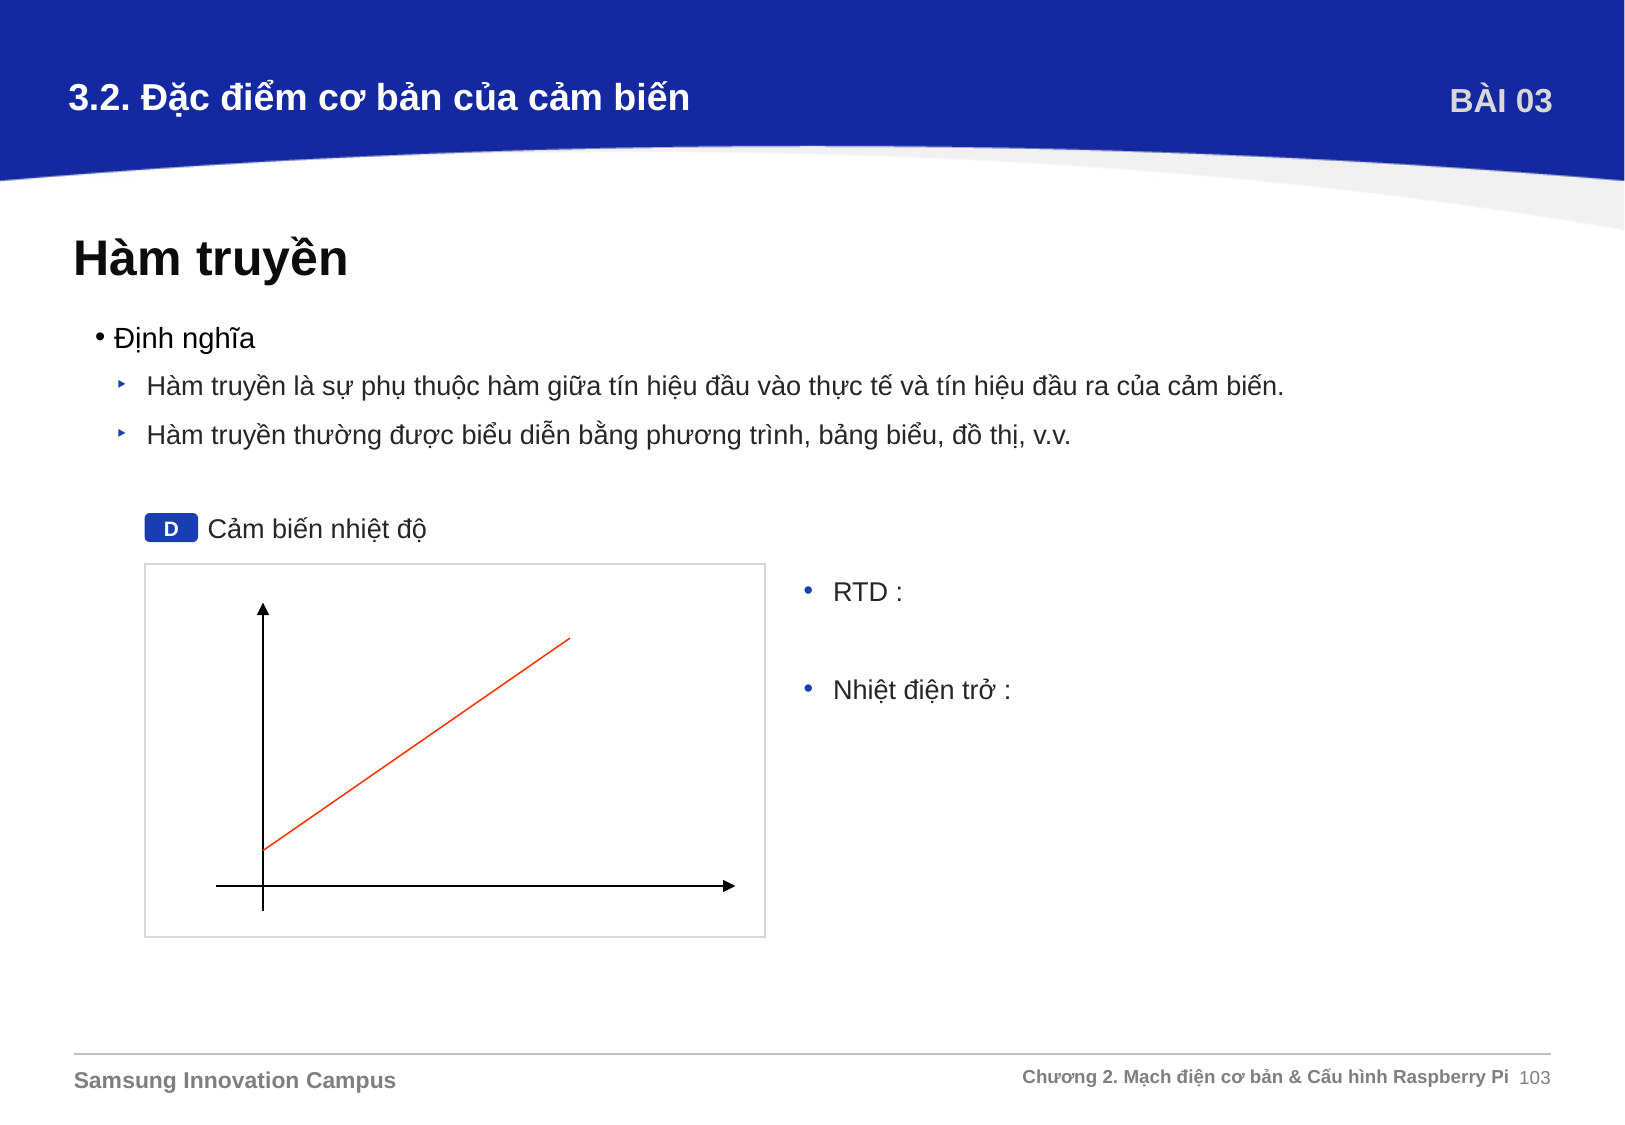

3.2. Đặc điểm cơ bản của cảm biến
BÀI 03
Hàm truyền
Định nghĩa
Hàm truyền là sự phụ thuộc hàm giữa tín hiệu đầu vào thực tế và tín hiệu đầu ra của cảm biến.
Hàm truyền thường được biểu diễn bằng phương trình, bảng biểu, đồ thị, v.v.
Cảm biến nhiệt độ
VD
RTD :

Nhiệt điện trở :